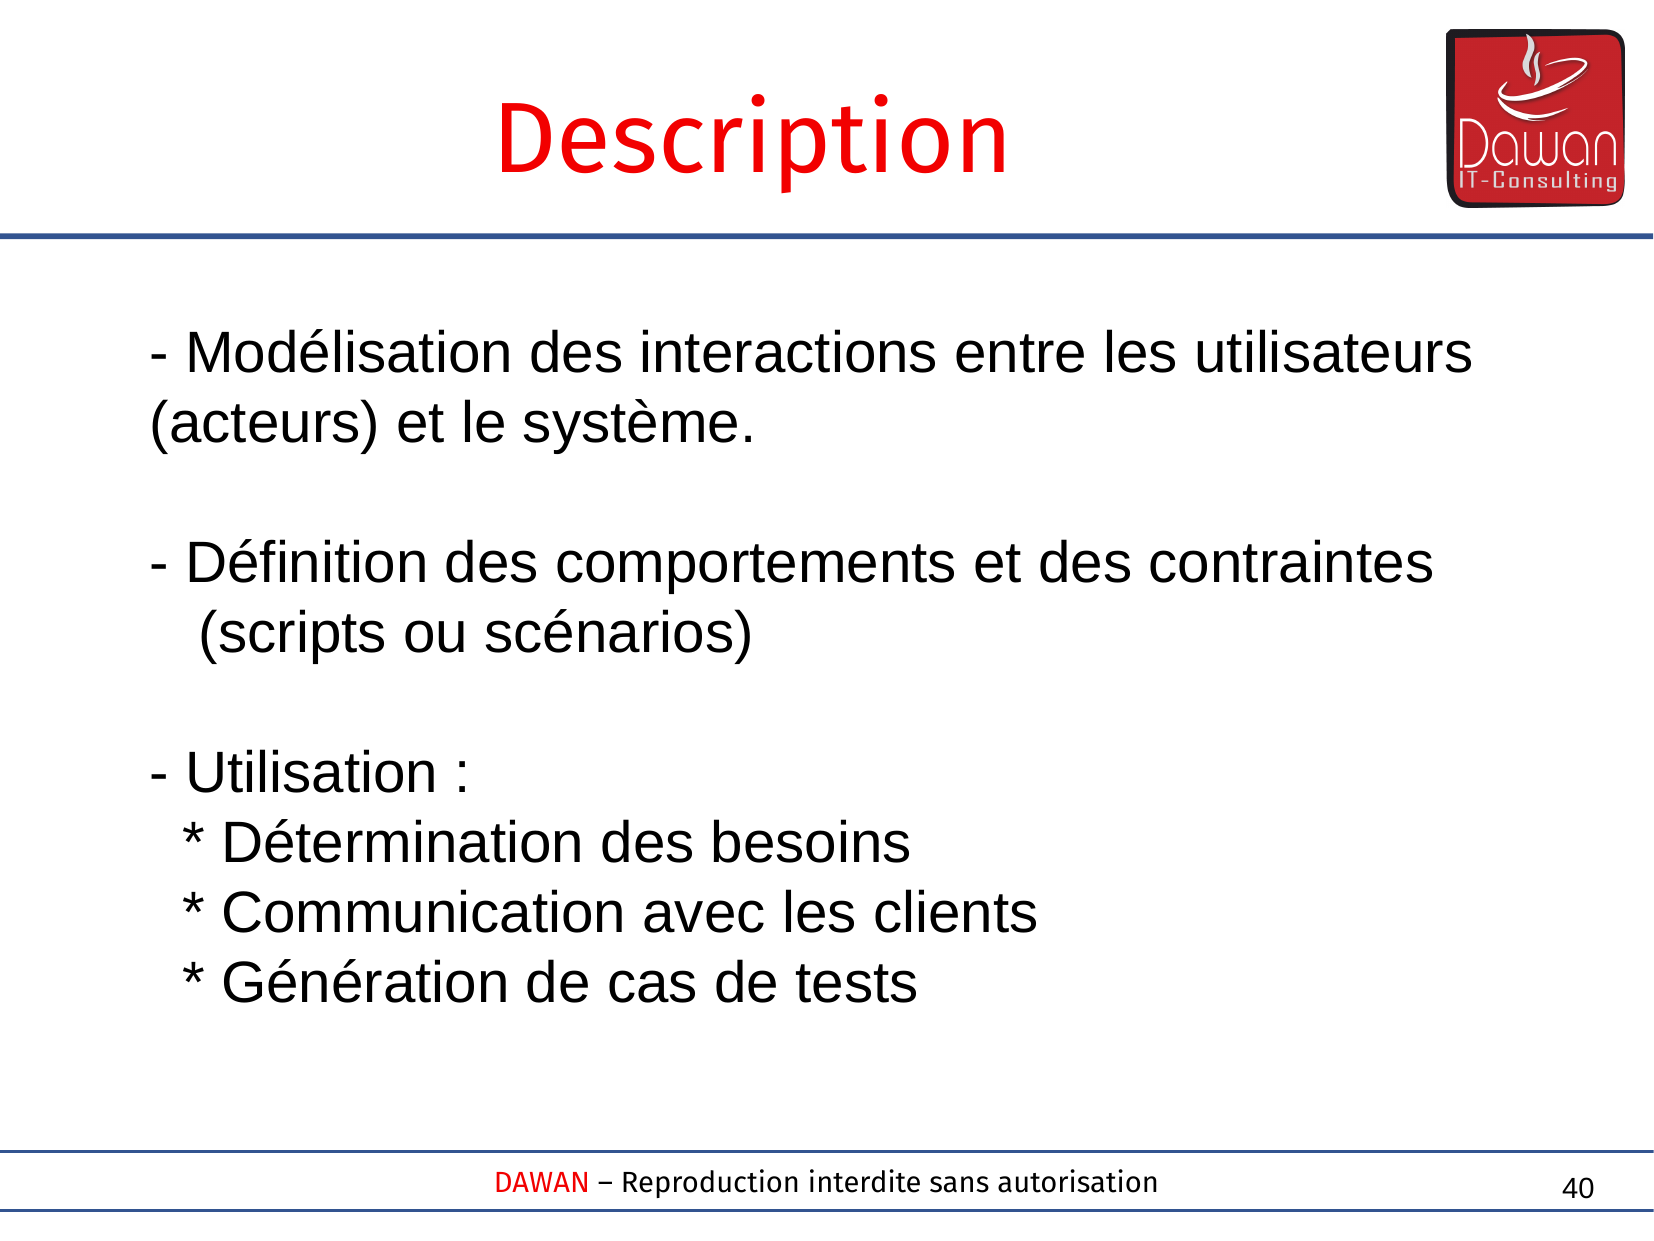

Description
- Modélisation des interactions entre les utilisateurs (acteurs) et le système.

- Définition des comportements et des contraintes
   (scripts ou scénarios)

- Utilisation :
  * Détermination des besoins
  * Communication avec les clients
  * Génération de cas de tests

40